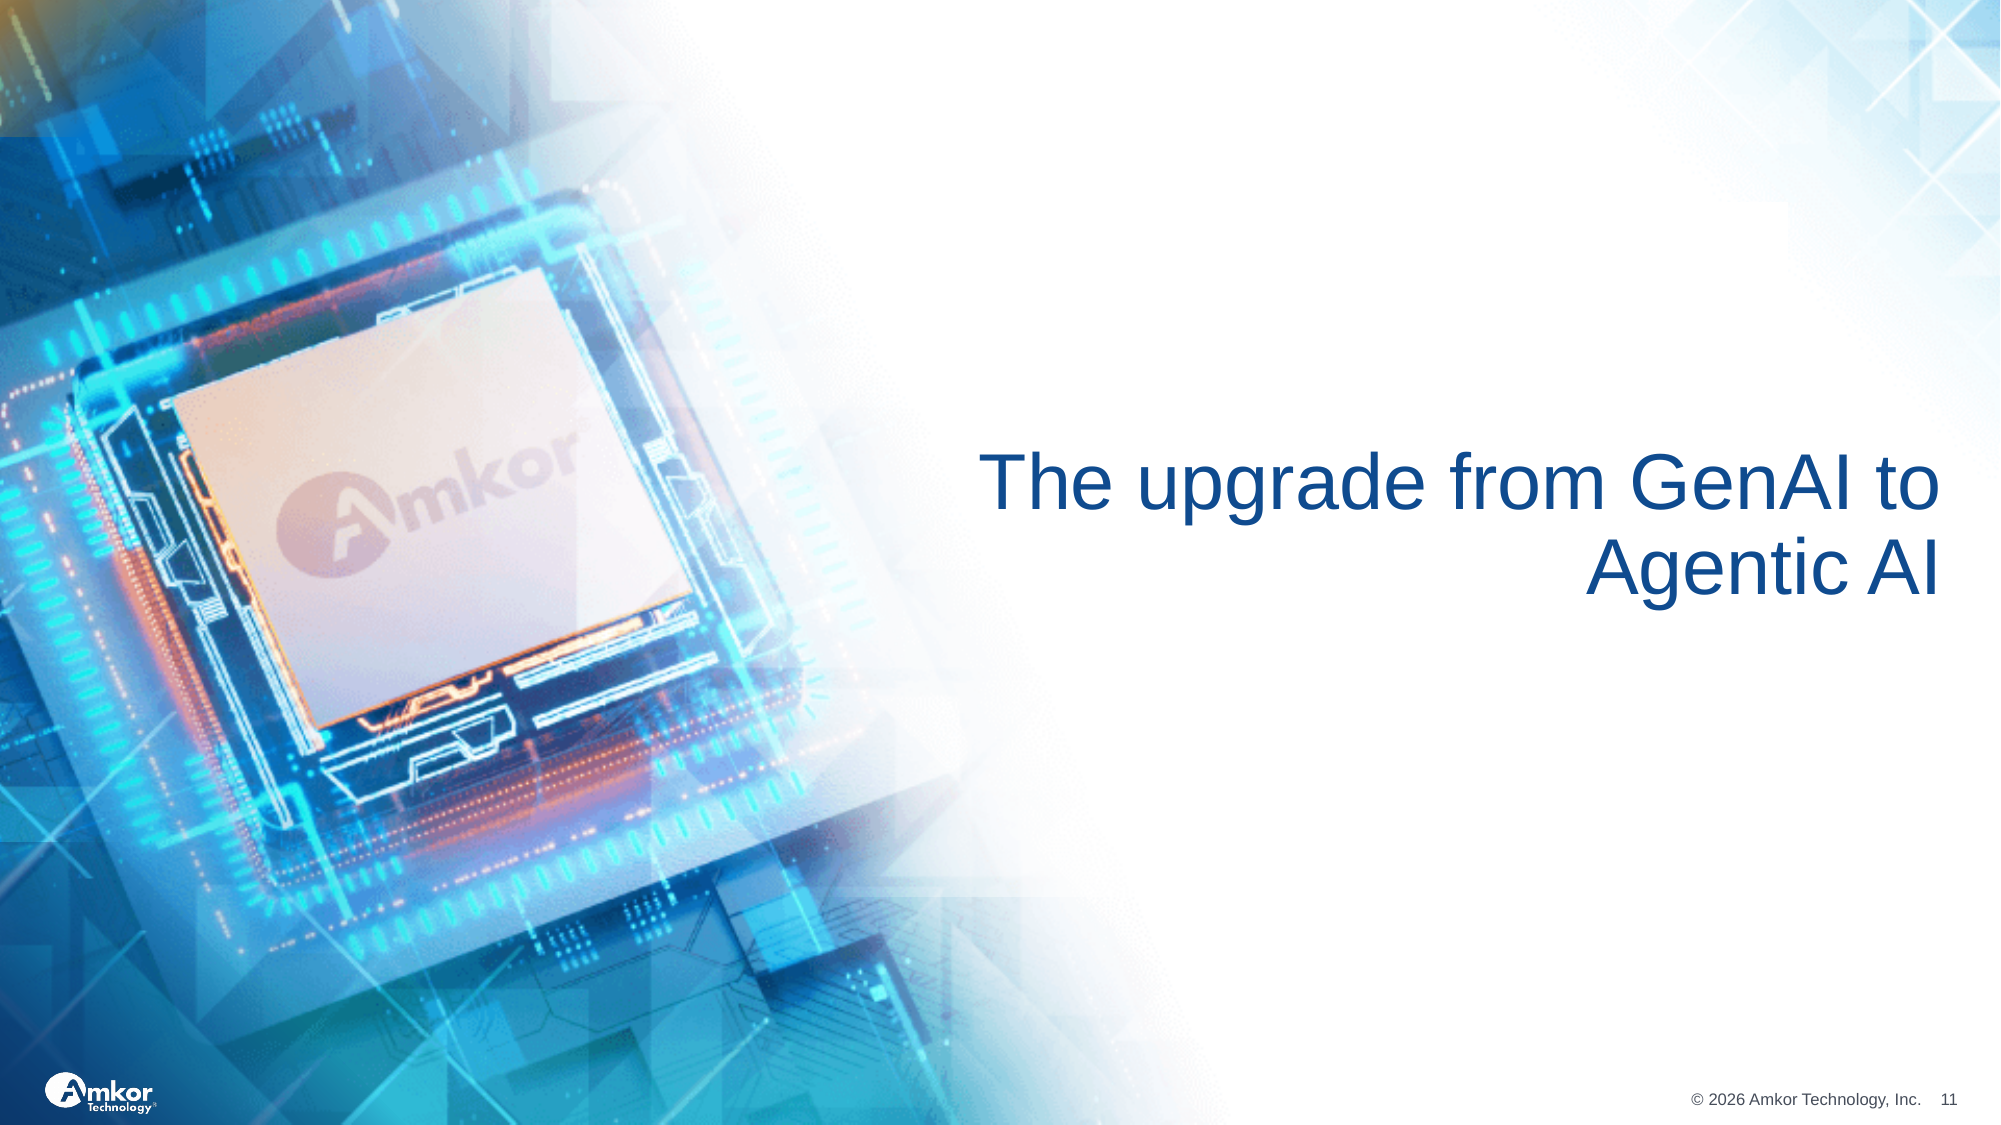

# The upgrade from GenAI to Agentic AI